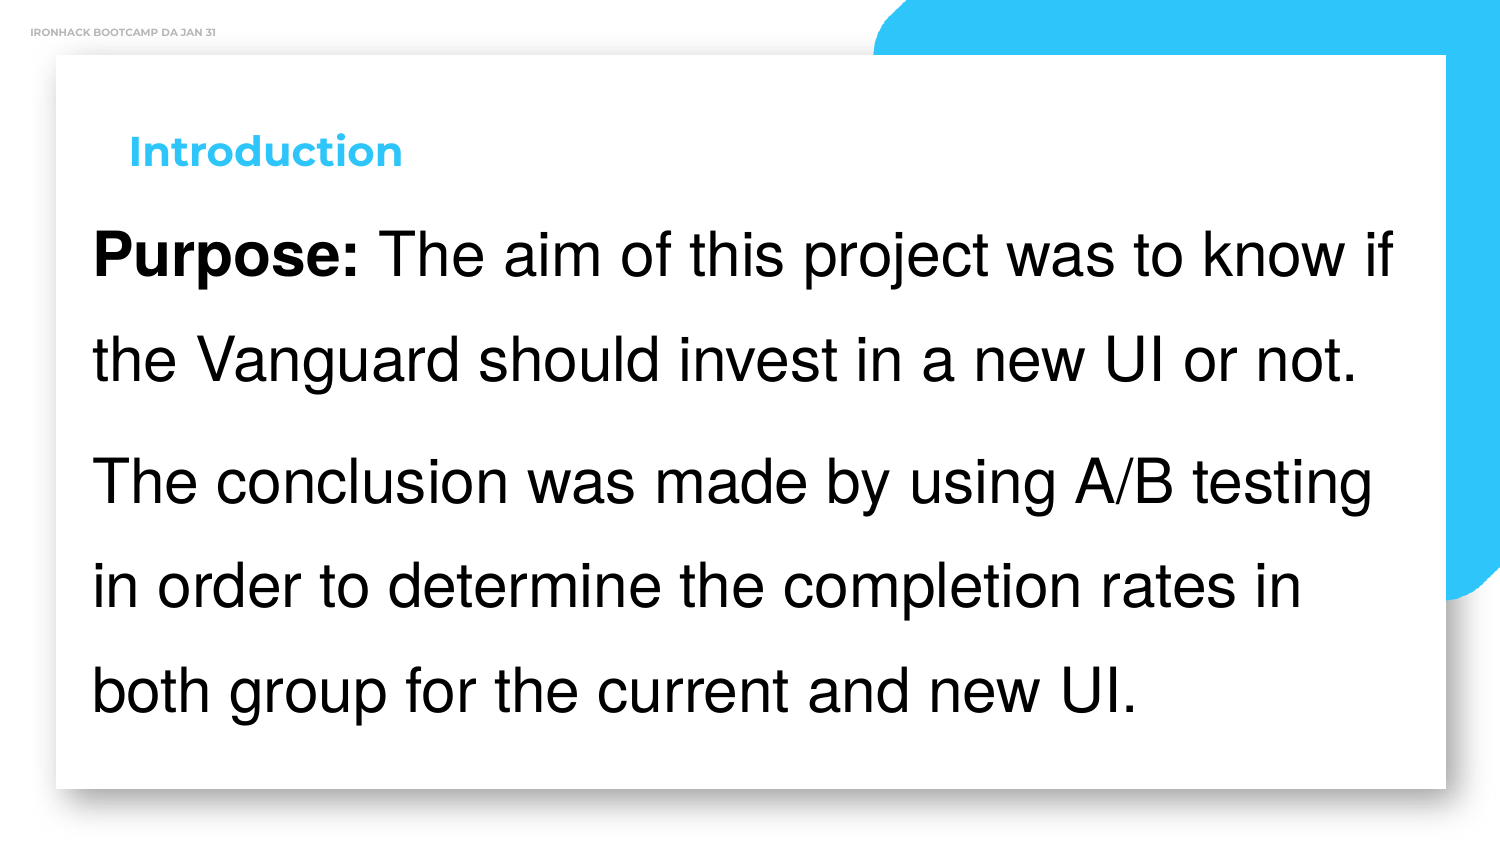

IRONHACK BOOTCAMP DA JAN 31
Introduction

Purpose: The aim of this project was to know if the Vanguard should invest in a new UI or not.
The conclusion was made by using A/B testing in order to determine the completion rates in both group for the current and new UI.